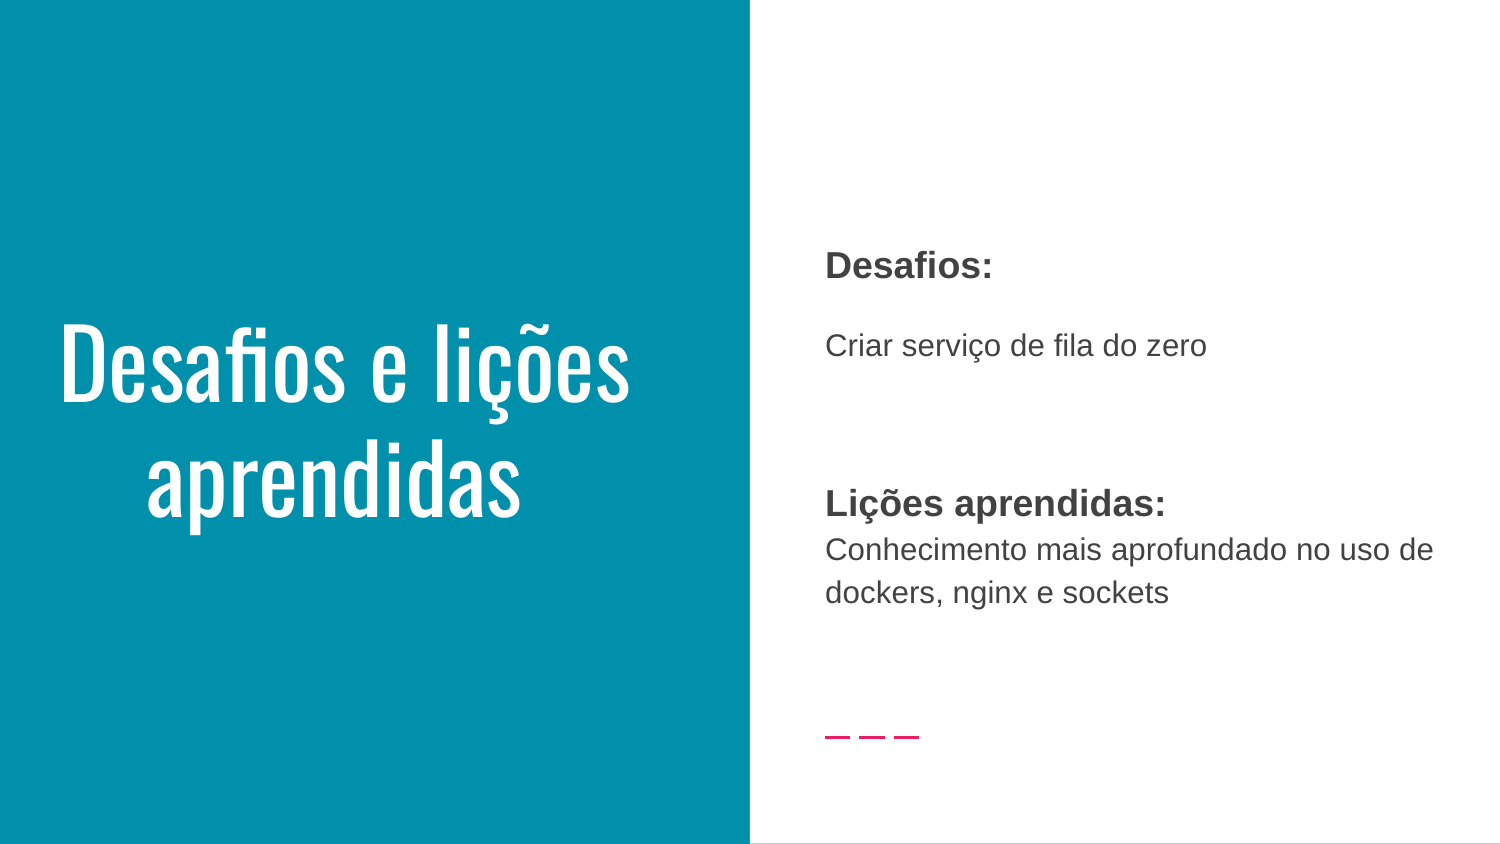

Desafios:
Criar serviço de fila do zero

Lições aprendidas:
Conhecimento mais aprofundado no uso de dockers, nginx e sockets
# Desafios e lições       aprendidas